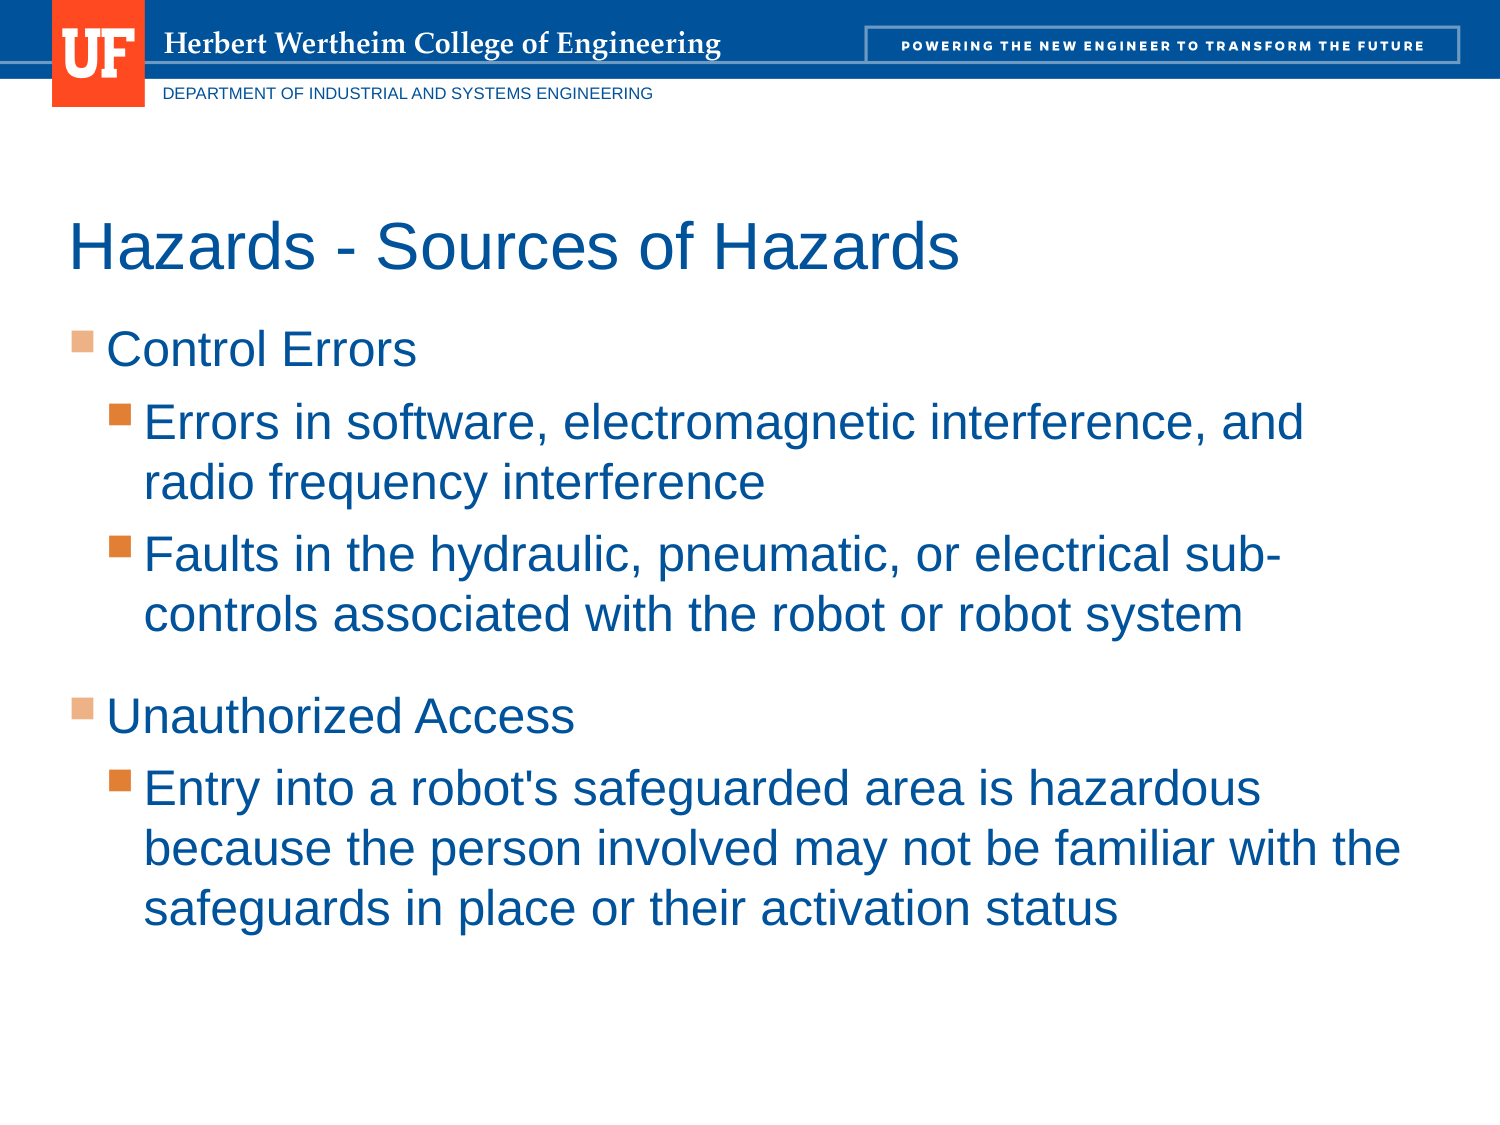

# Hazards - Sources of Hazards
Control Errors
Errors in software, electromagnetic interference, and radio frequency interference
Faults in the hydraulic, pneumatic, or electrical sub-controls associated with the robot or robot system
Unauthorized Access
Entry into a robot's safeguarded area is hazardous because the person involved may not be familiar with the safeguards in place or their activation status